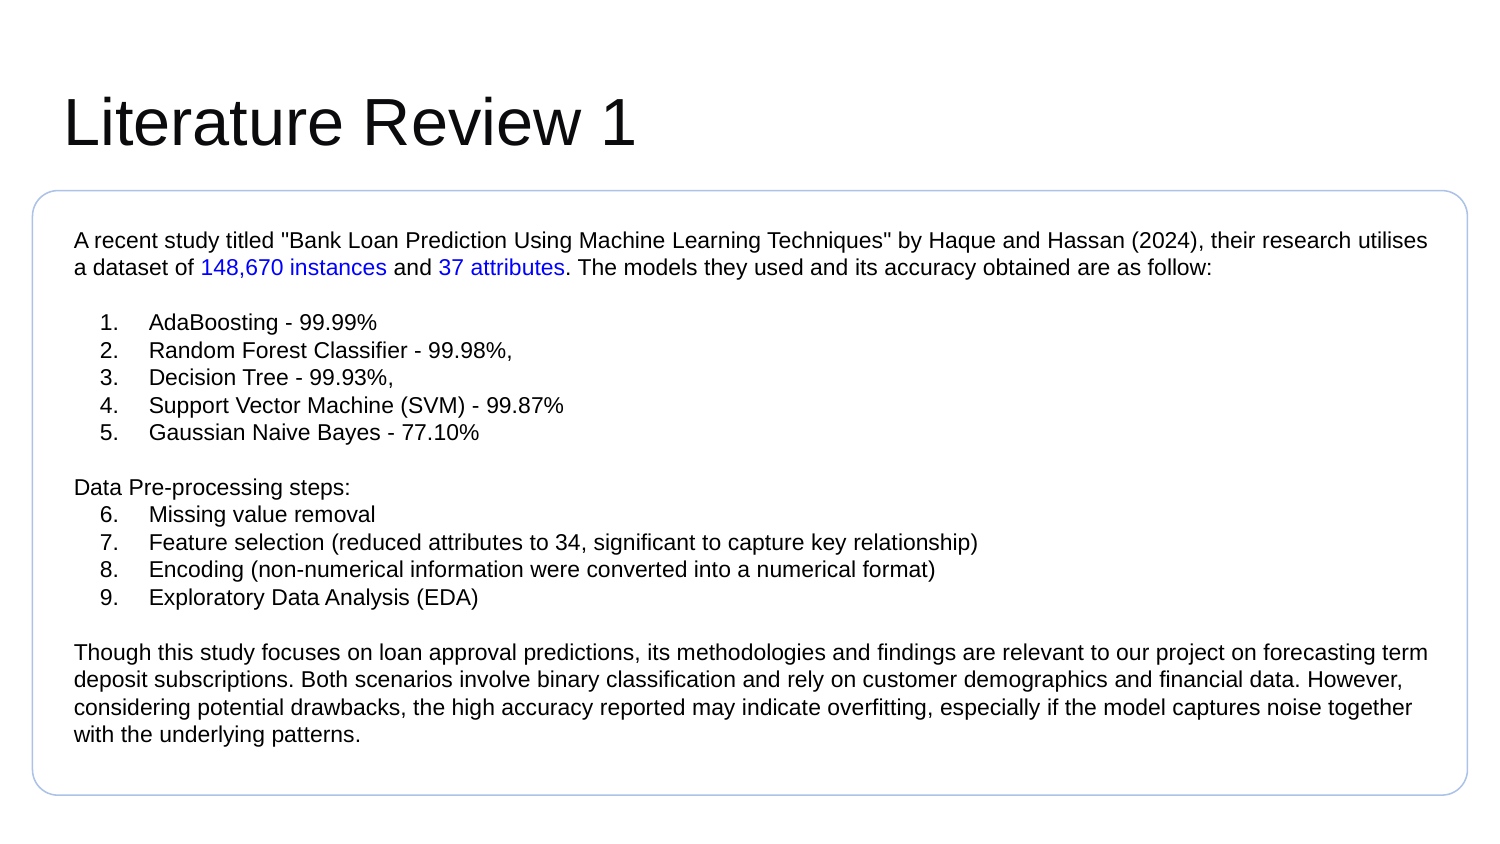

# Literature Review 1
A recent study titled "Bank Loan Prediction Using Machine Learning Techniques" by Haque and Hassan (2024), their research utilises a dataset of 148,670 instances and 37 attributes. The models they used and its accuracy obtained are as follow:

AdaBoosting - 99.99%
Random Forest Classifier - 99.98%,
Decision Tree - 99.93%,
Support Vector Machine (SVM) - 99.87%
Gaussian Naive Bayes - 77.10%

Data Pre-processing steps:
Missing value removal
Feature selection (reduced attributes to 34, significant to capture key relationship)
Encoding (non-numerical information were converted into a numerical format)
Exploratory Data Analysis (EDA)

Though this study focuses on loan approval predictions, its methodologies and findings are relevant to our project on forecasting term deposit subscriptions. Both scenarios involve binary classification and rely on customer demographics and financial data. However, considering potential drawbacks, the high accuracy reported may indicate overfitting, especially if the model captures noise together with the underlying patterns.